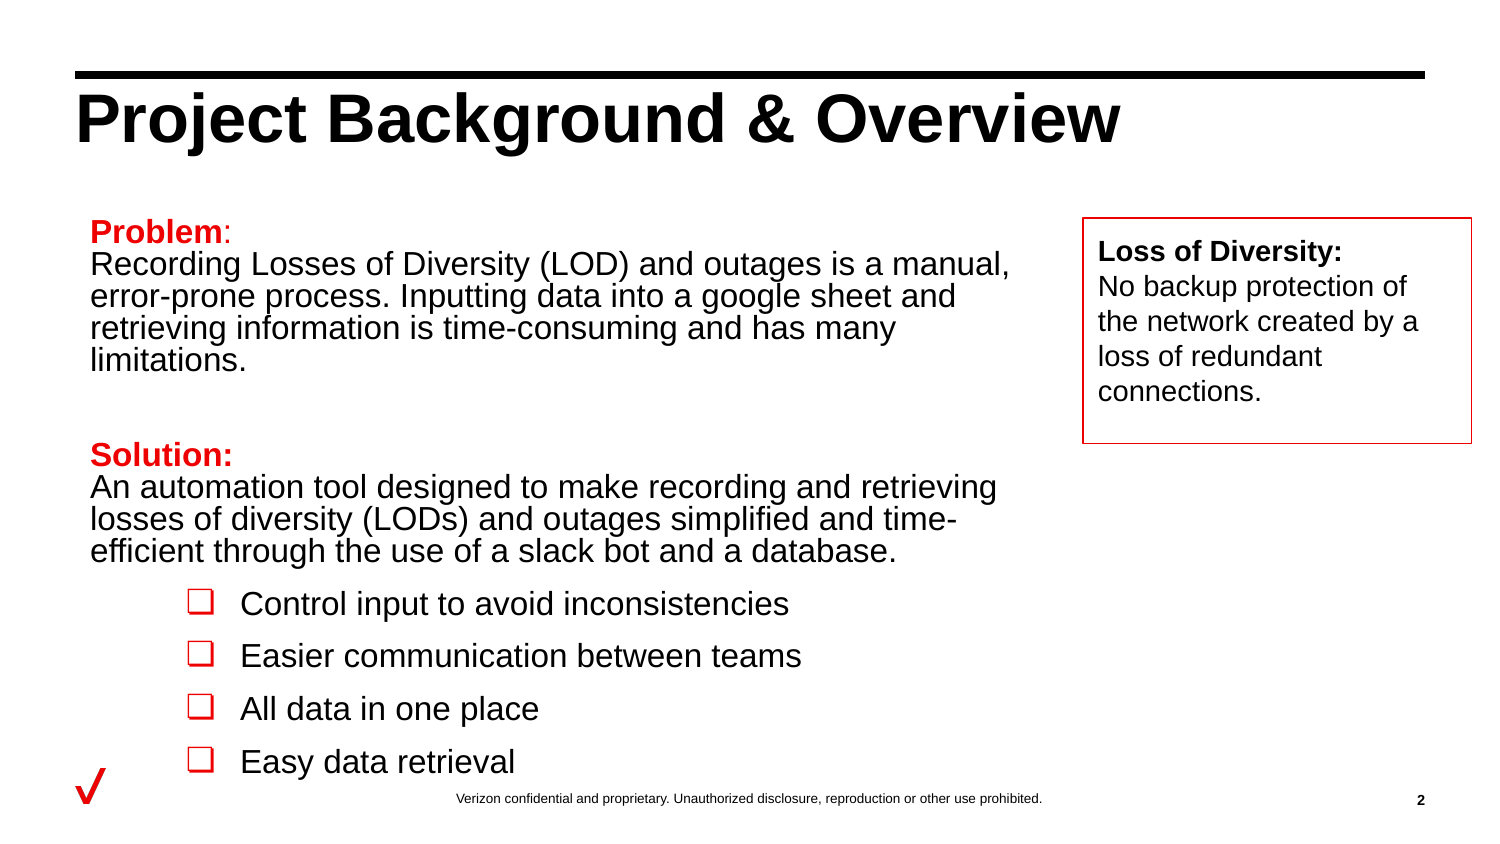

# Project Background & Overview
Problem:
Recording Losses of Diversity (LOD) and outages is a manual, error-prone process. Inputting data into a google sheet and retrieving information is time-consuming and has many limitations.

Solution:
An automation tool designed to make recording and retrieving losses of diversity (LODs) and outages simplified and time-efficient through the use of a slack bot and a database.
Control input to avoid inconsistencies
Easier communication between teams
All data in one place
Easy data retrieval

Loss of Diversity:
No backup protection of the network created by a loss of redundant connections.

2